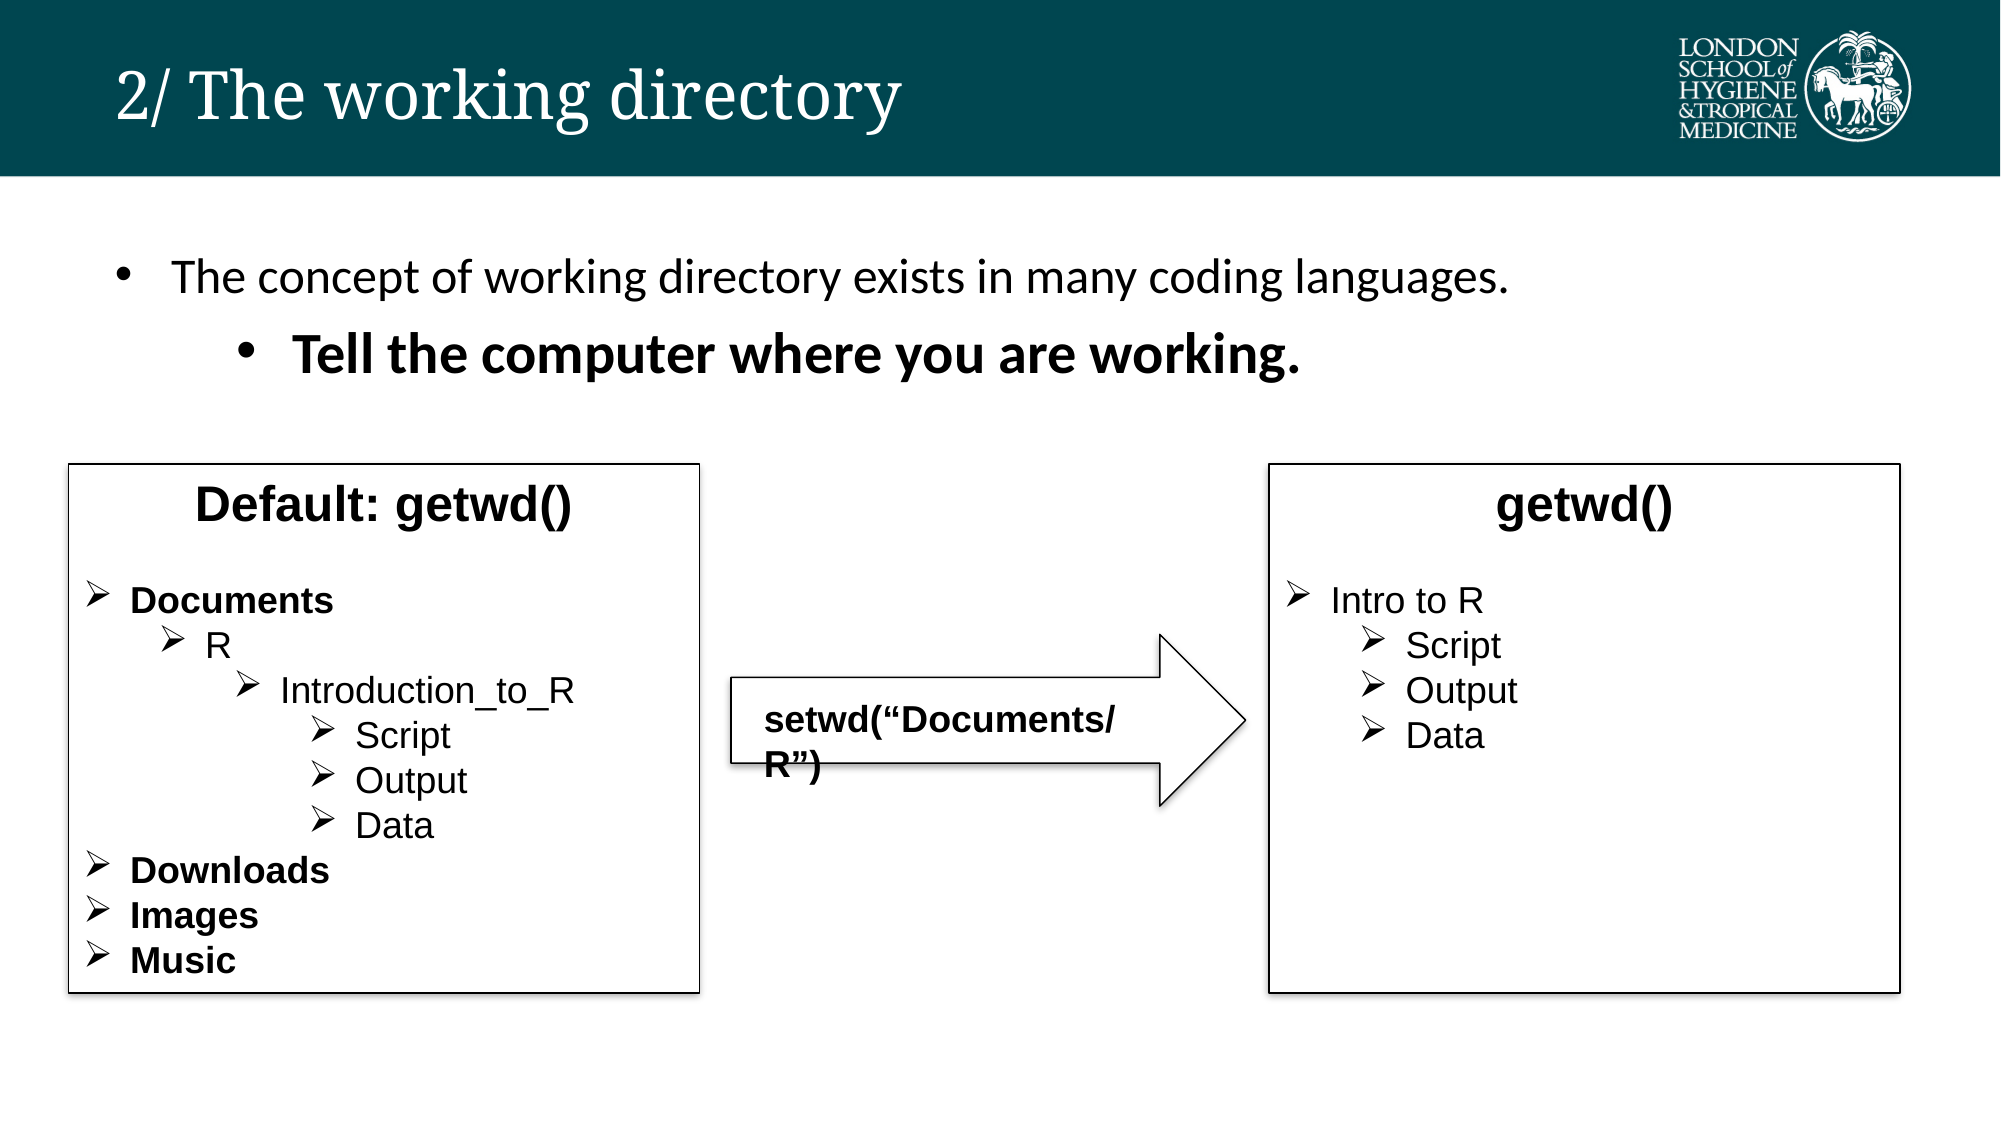

# 2/ The working directory
The concept of working directory exists in many coding languages.
Tell the computer where you are working.

Default: getwd()

Documents
R
Introduction_to_R
Script
Output
Data
Downloads
Images
Music
getwd()

Intro to R
Script
Output
Data

setwd(“Documents/R”)